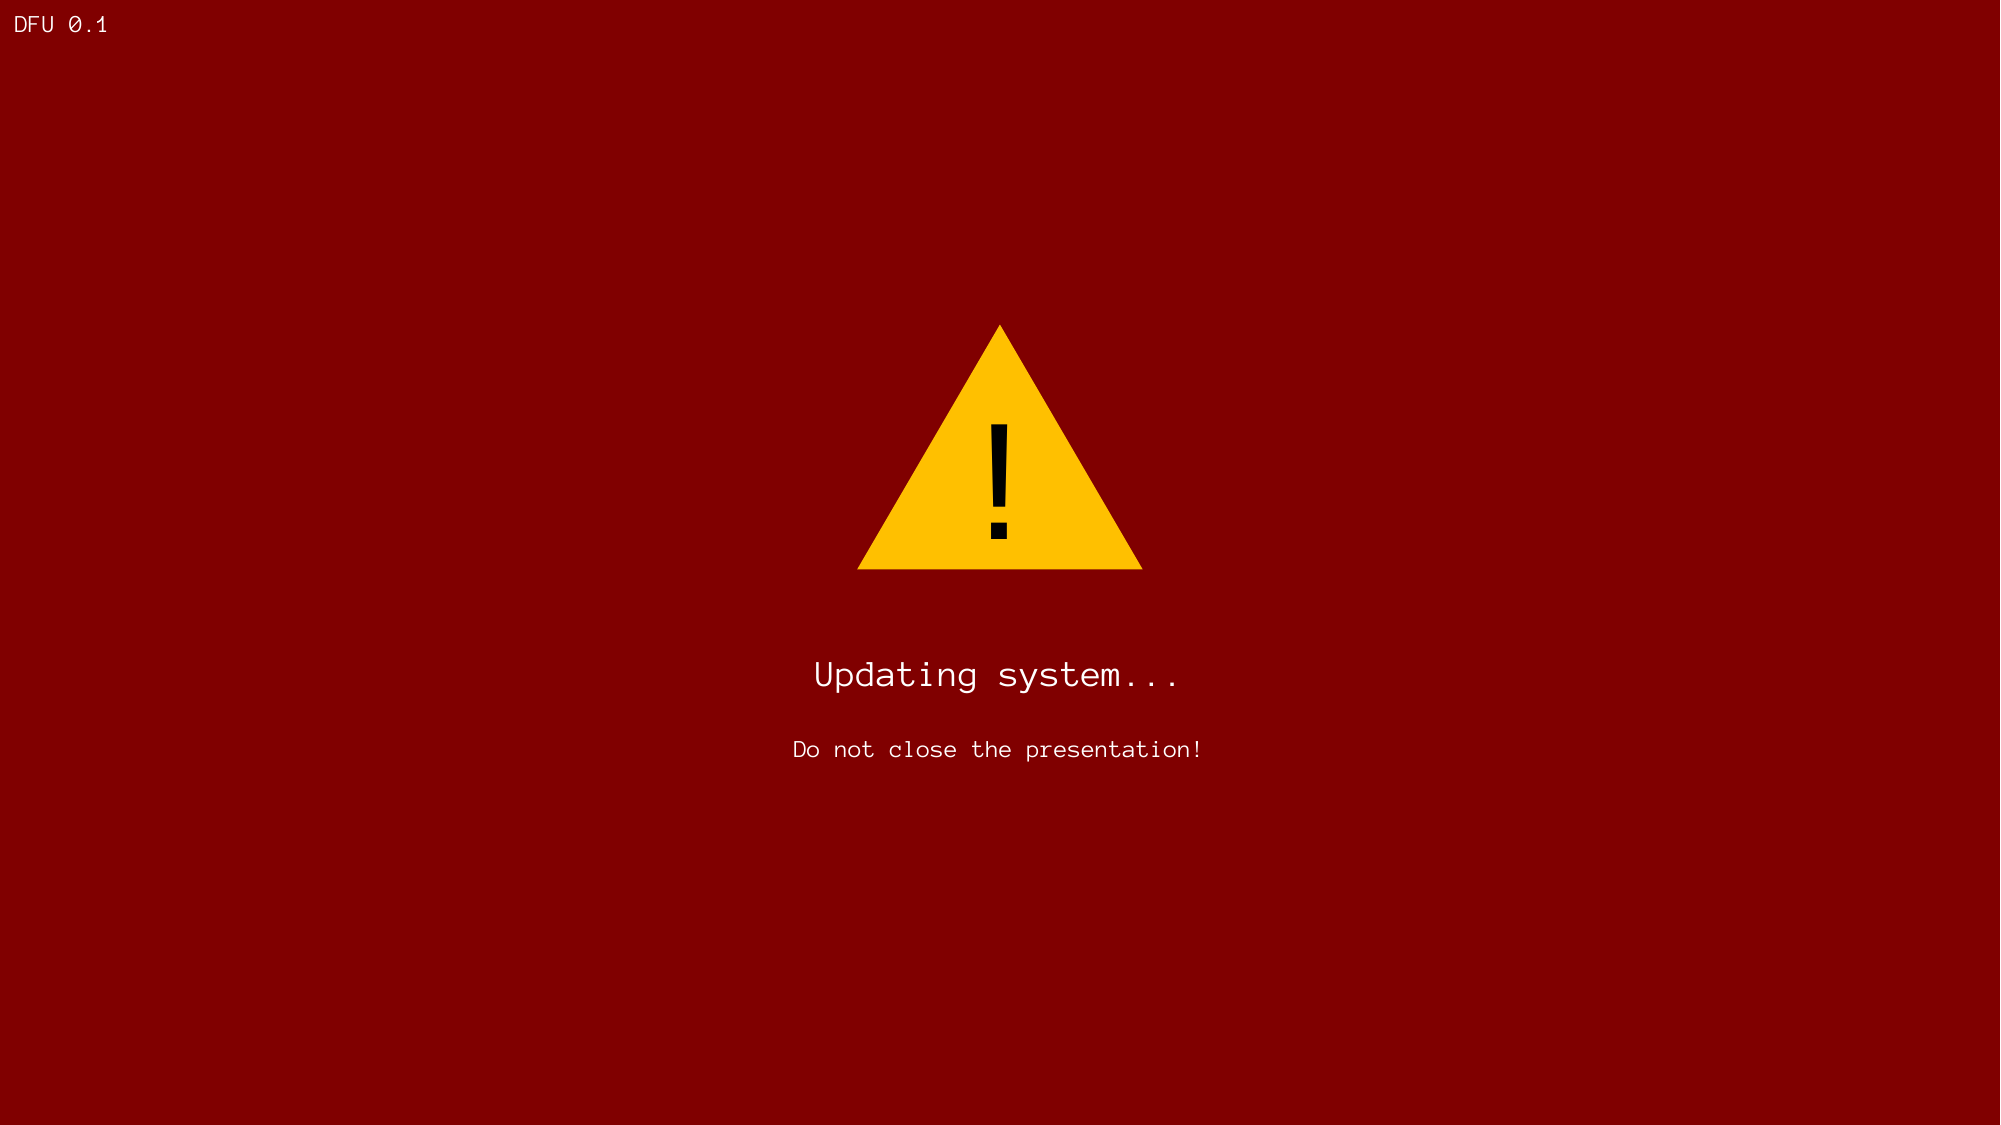

DFU 0.1

!

Updating system...
Do not close the presentation!